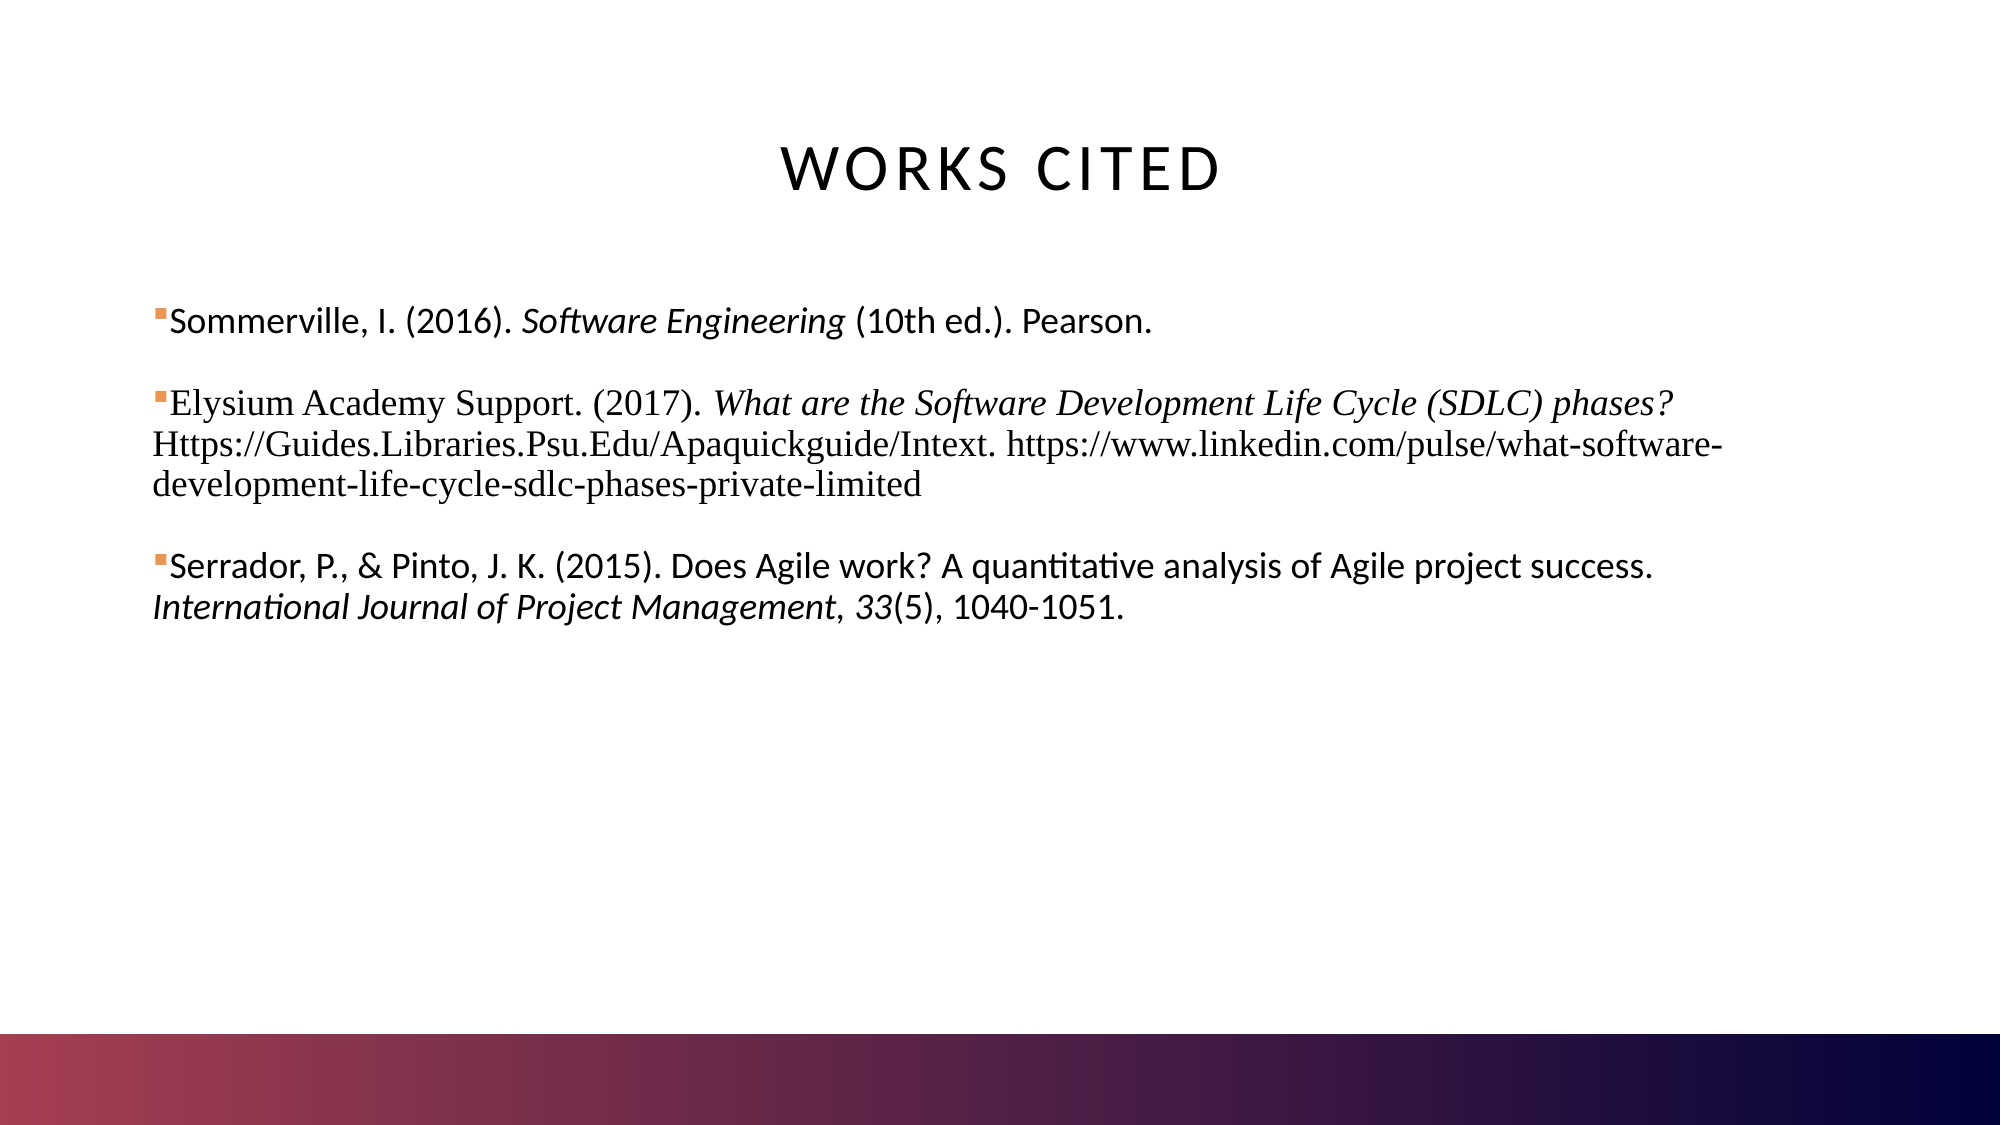

# Works cited
Sommerville, I. (2016). Software Engineering (10th ed.). Pearson.
Elysium Academy Support. (2017). What are the Software Development Life Cycle (SDLC) phases? Https://Guides.Libraries.Psu.Edu/Apaquickguide/Intext. https://www.linkedin.com/pulse/what-software-development-life-cycle-sdlc-phases-private-limited
Serrador, P., & Pinto, J. K. (2015). Does Agile work? A quantitative analysis of Agile project success. International Journal of Project Management, 33(5), 1040-1051.